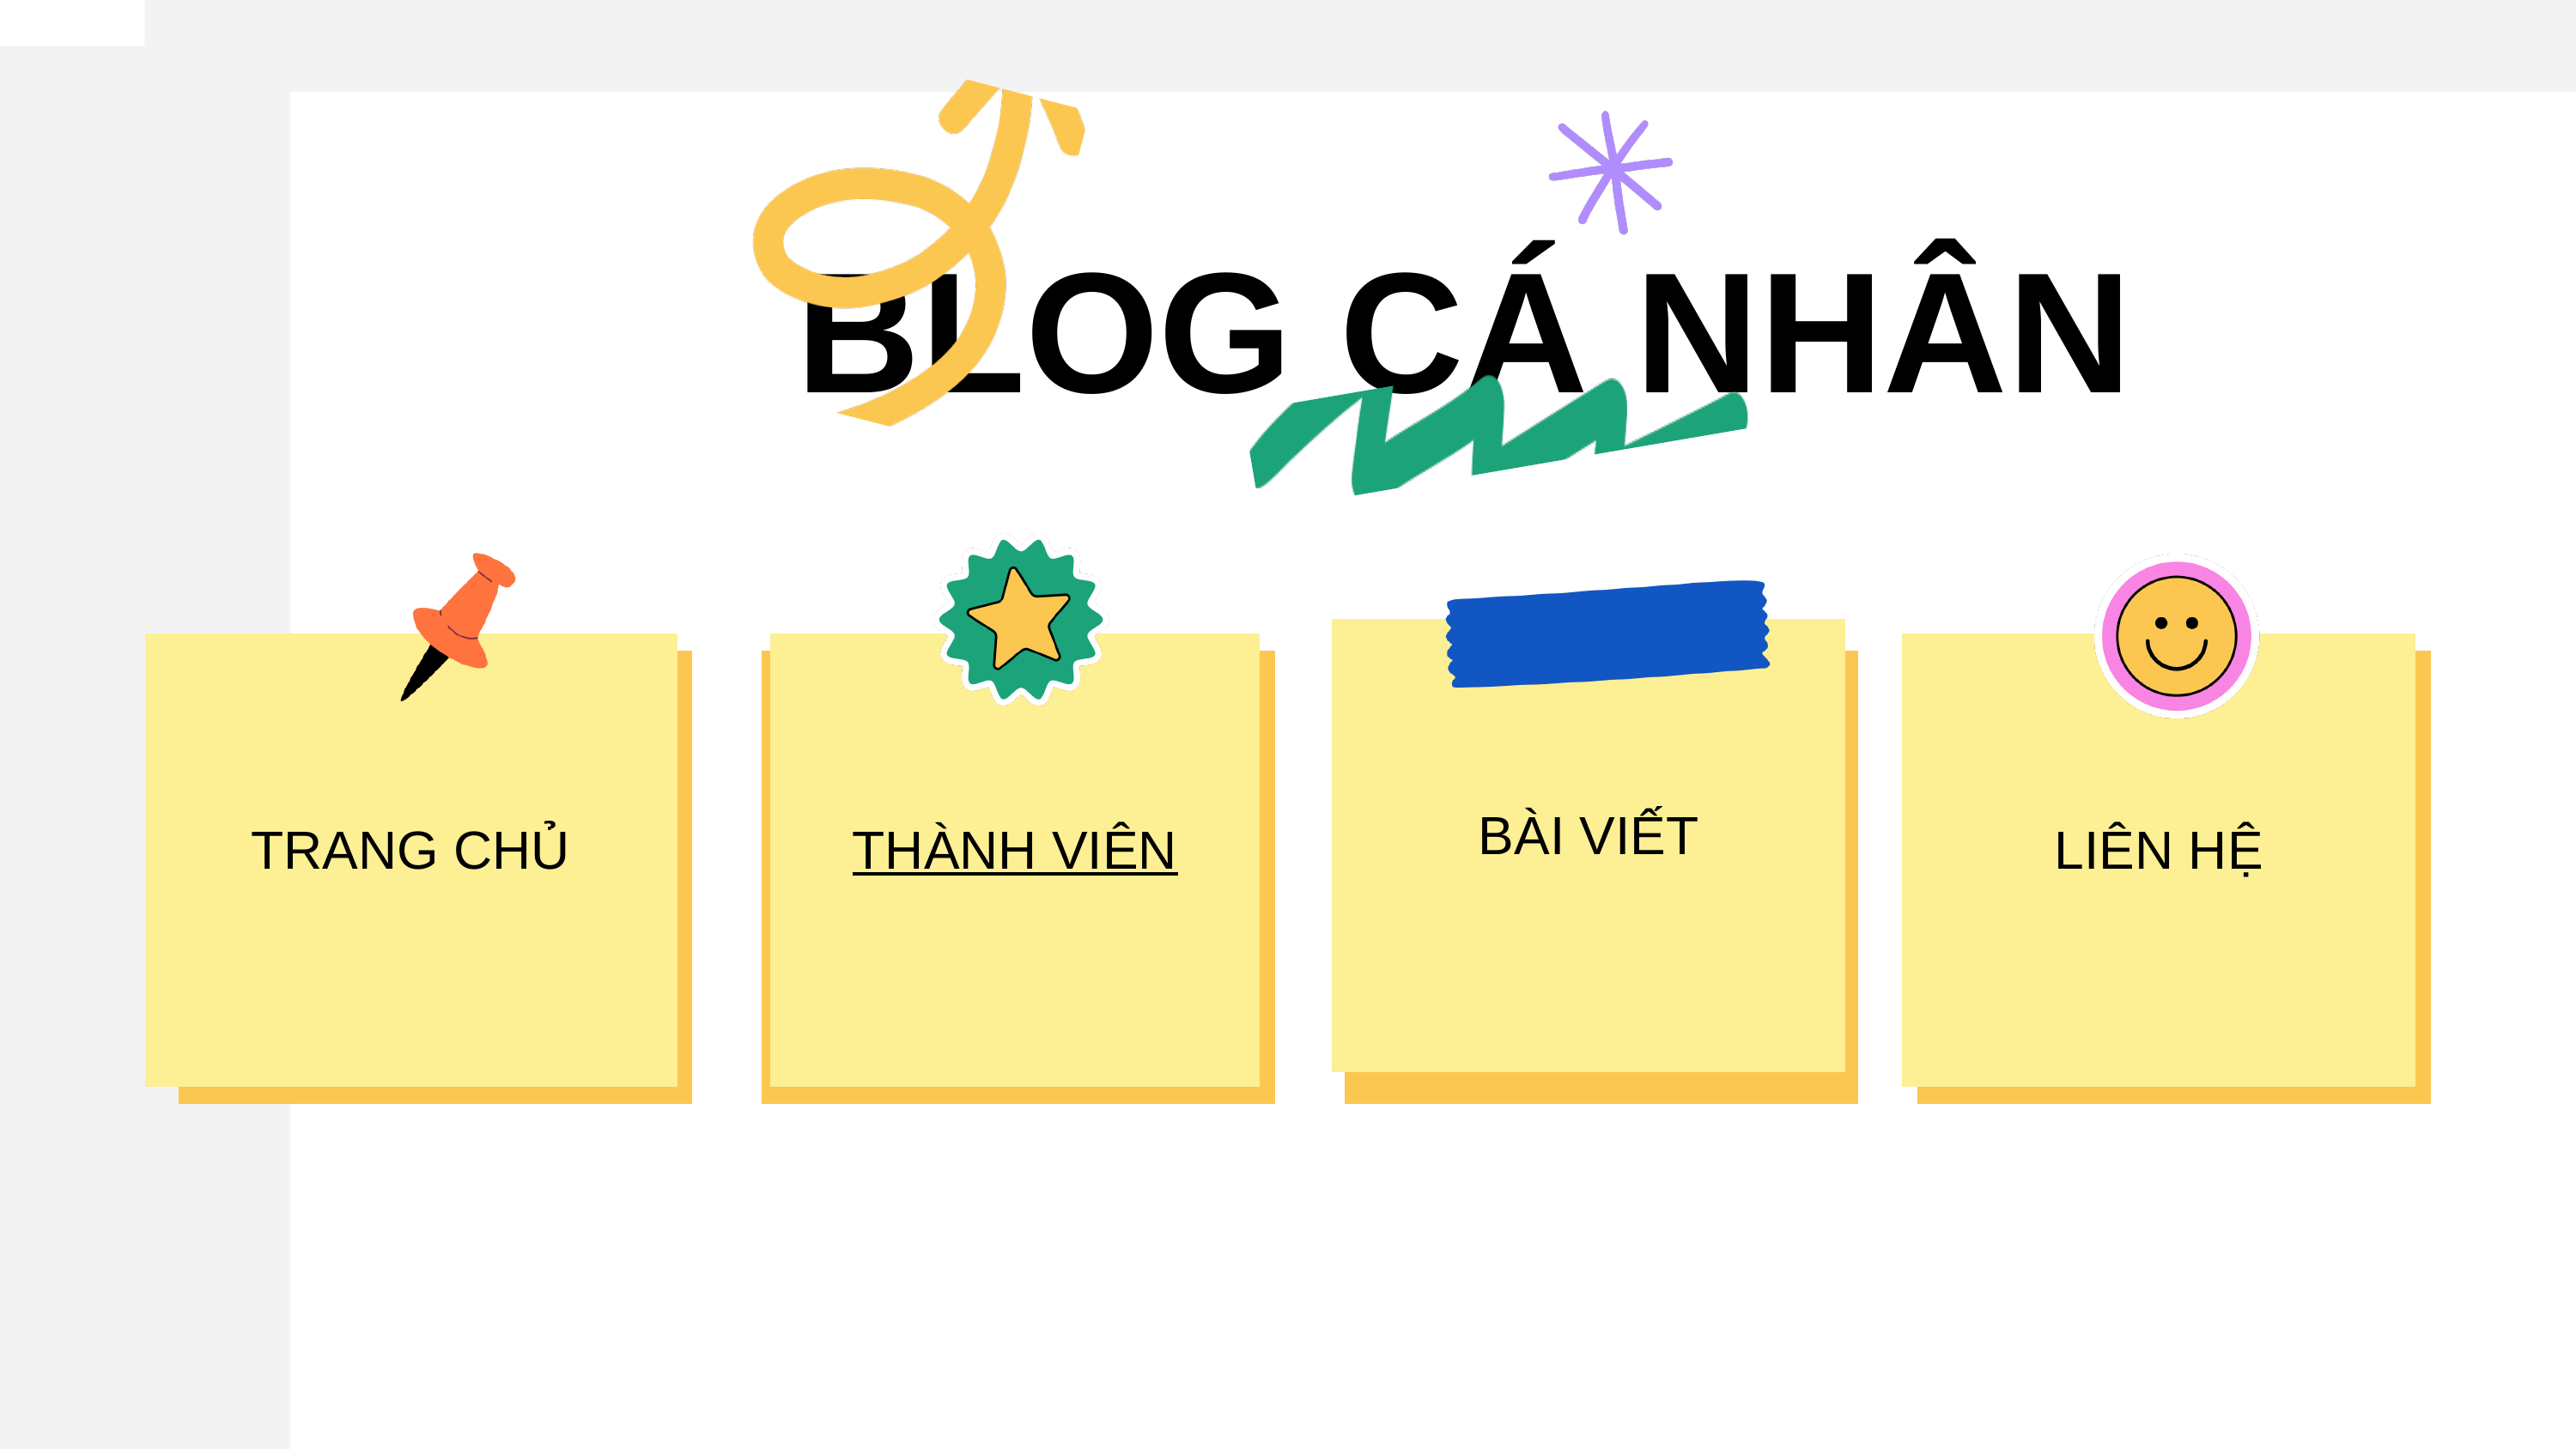

BLOG CÁ NHÂN

BÀI VIẾT

TRANG CHỦ

THÀNH VIÊN

LIÊN HỆ